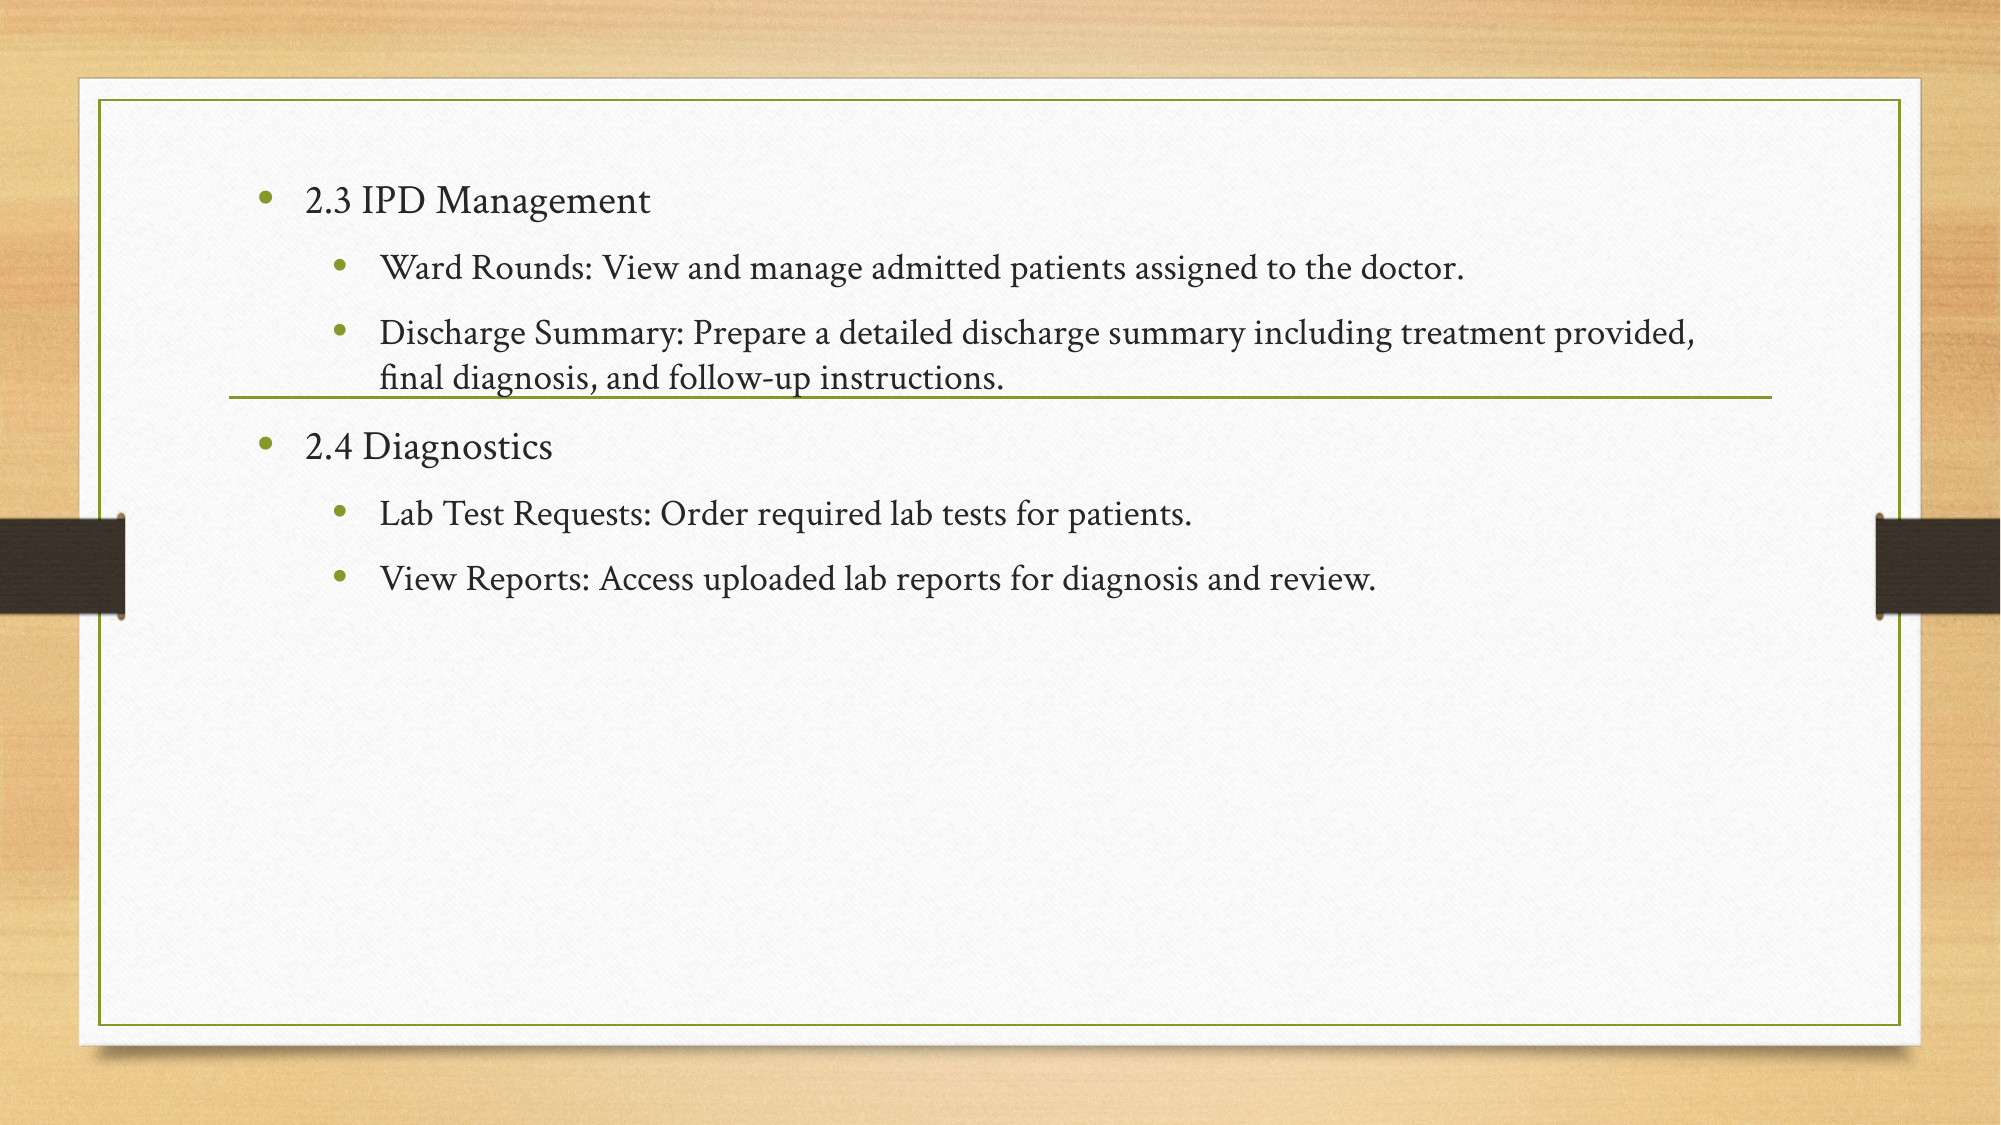

2.3 IPD Management
Ward Rounds: View and manage admitted patients assigned to the doctor.
Discharge Summary: Prepare a detailed discharge summary including treatment provided, final diagnosis, and follow‑up instructions.
2.4 Diagnostics
Lab Test Requests: Order required lab tests for patients.
View Reports: Access uploaded lab reports for diagnosis and review.